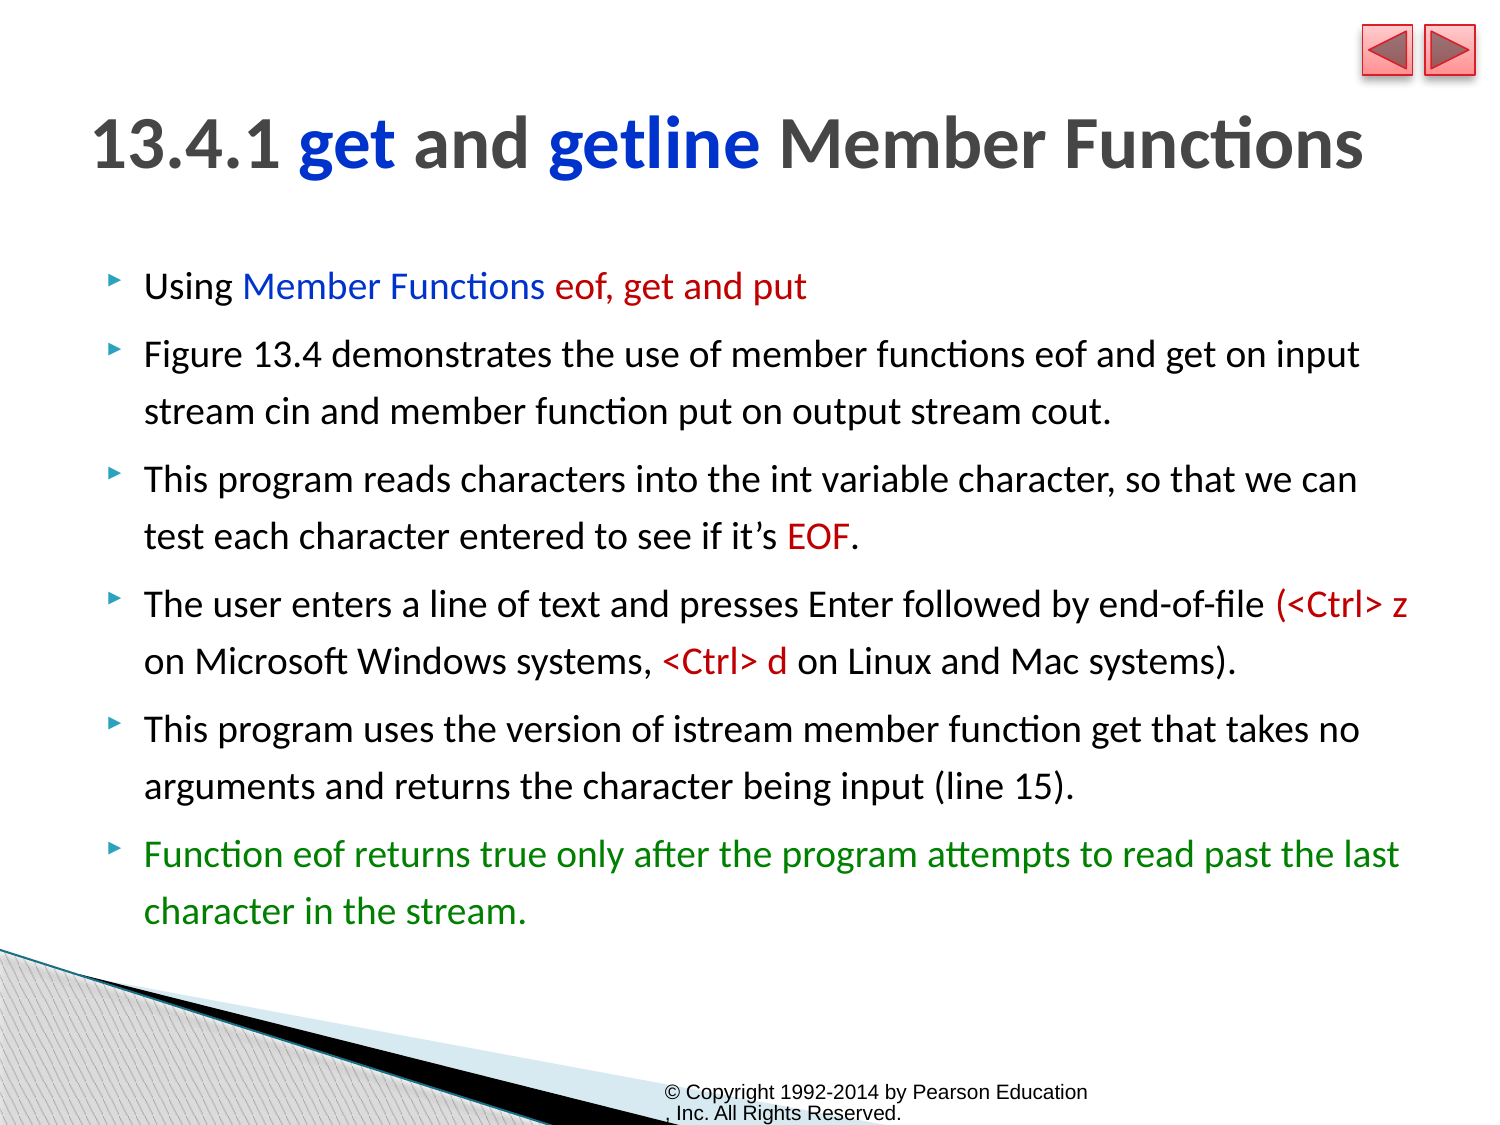

# 13.4.1 get and getline Member Functions
Using Member Functions eof, get and put
Figure 13.4 demonstrates the use of member functions eof and get on input stream cin and member function put on output stream cout.
This program reads characters into the int variable character, so that we can test each character entered to see if it’s EOF.
The user enters a line of text and presses Enter followed by end-of-file (<Ctrl> z on Microsoft Windows systems, <Ctrl> d on Linux and Mac systems).
This program uses the version of istream member function get that takes no arguments and returns the character being input (line 15).
Function eof returns true only after the program attempts to read past the last character in the stream.
© Copyright 1992-2014 by Pearson Education, Inc. All Rights Reserved.